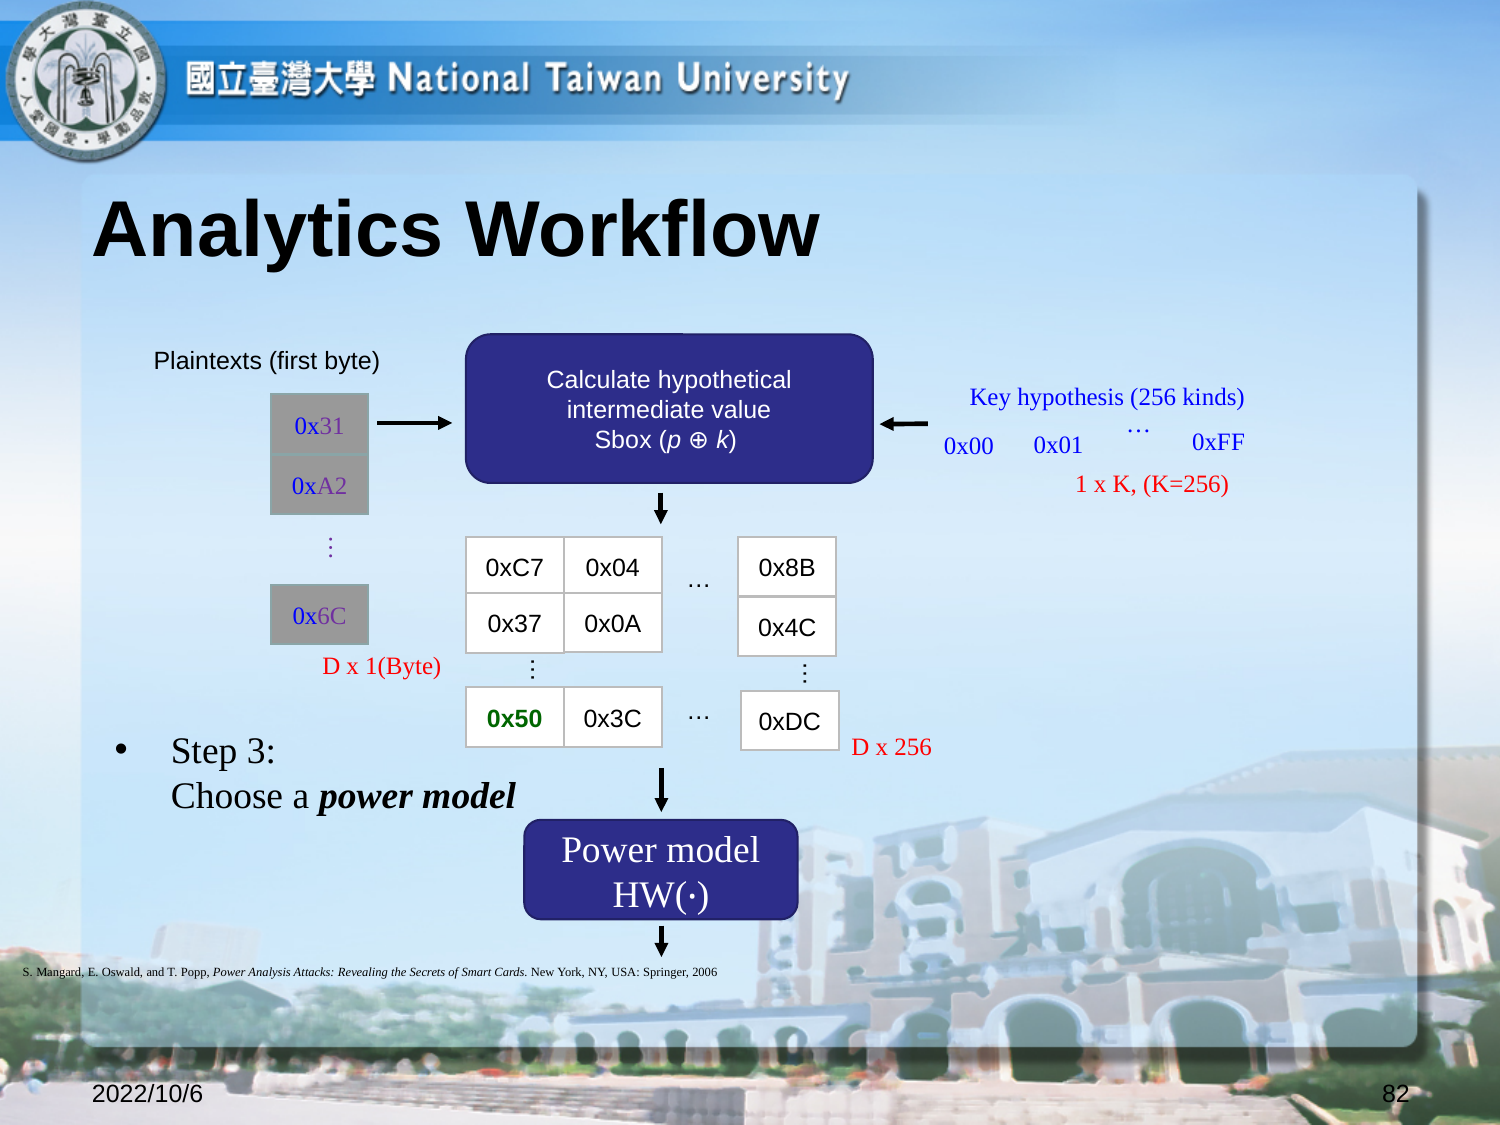

# Analytics Workflow
Calculate hypothetical intermediate value
Sbox (p ⊕ k)
Plaintexts (first byte)
Key hypothesis (256 kinds)
0x31
…
0xFF
0x01
0x00
0xA2
1 x K, (K=256)
…
0xC7
0x04
0x8B
…
0x6C
0x0A
0x37
0x4C
…
D x 1(Byte)
…
0x50
0x3C
…
0xDC
Step 3:
Choose a power model
D x 256
Power model
HW(‧)
S. Mangard, E. Oswald, and T. Popp, Power Analysis Attacks: Revealing the Secrets of Smart Cards. New York, NY, USA: Springer, 2006
2022/10/6
82